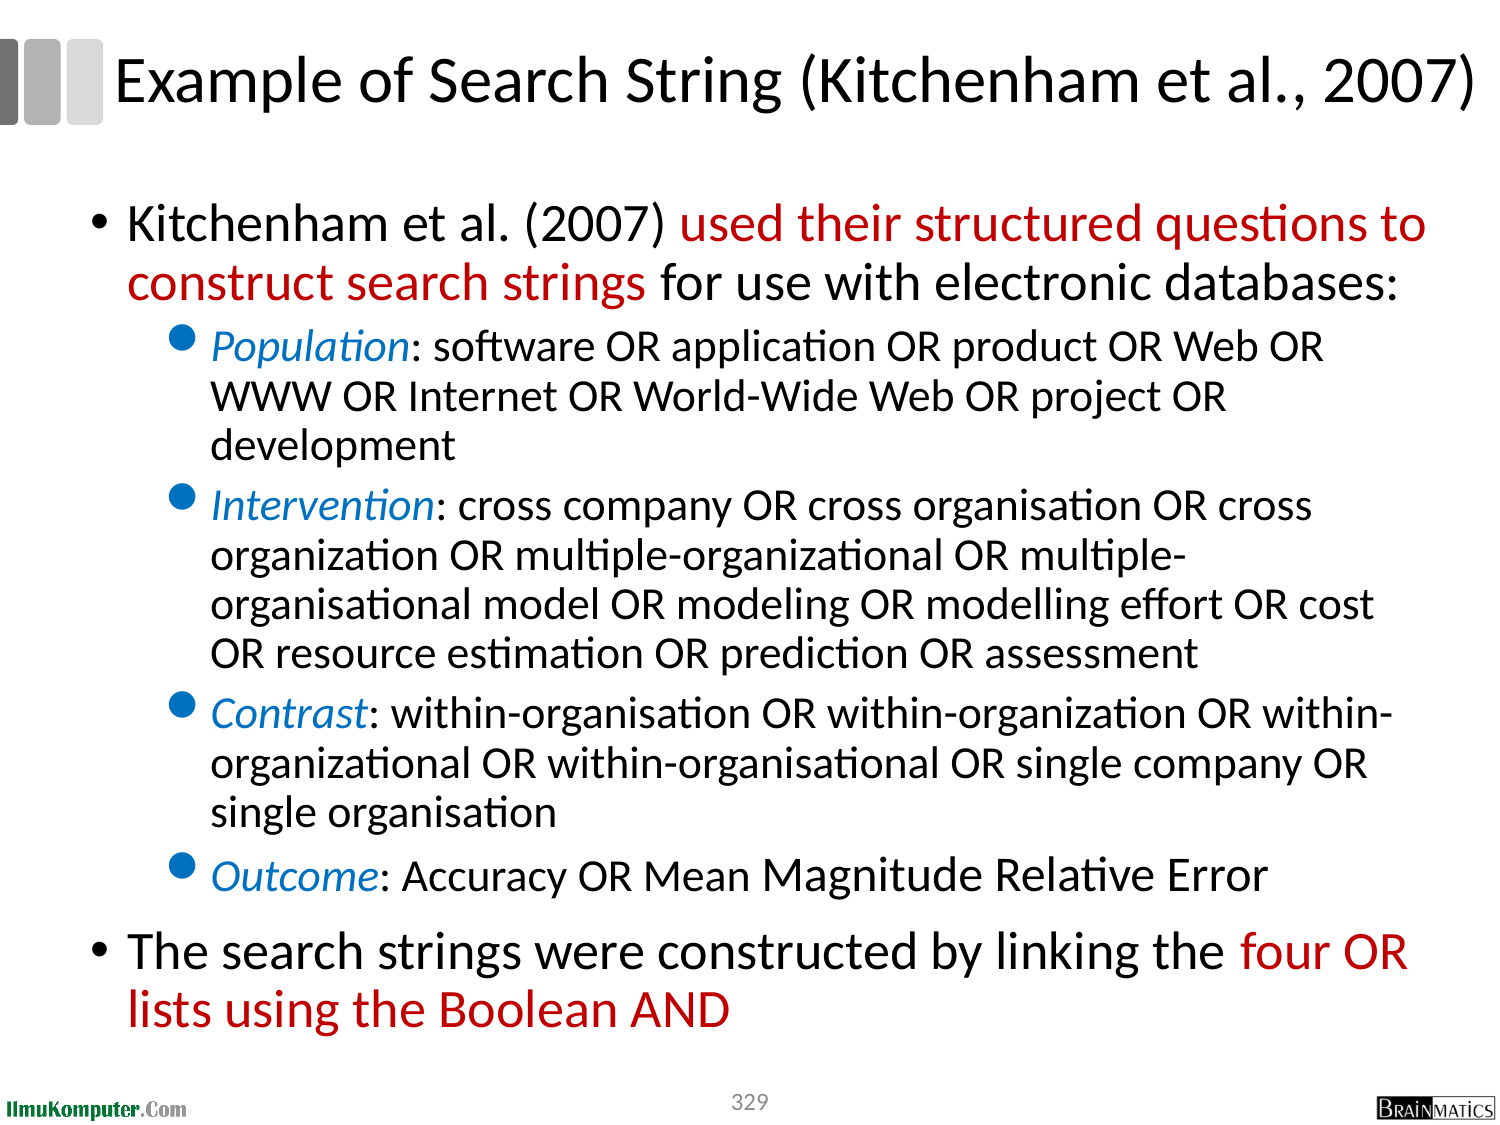

# Example of Search String (Kitchenham et al., 2007)
Kitchenham et al. (2007) used their structured questions to construct search strings for use with electronic databases:
Population: software OR application OR product OR Web OR WWW OR Internet OR World-Wide Web OR project OR development
Intervention: cross company OR cross organisation OR cross organization OR multiple-organizational OR multiple-organisational model OR modeling OR modelling effort OR cost OR resource estimation OR prediction OR assessment
Contrast: within-organisation OR within-organization OR within-organizational OR within-organisational OR single company OR single organisation
Outcome: Accuracy OR Mean Magnitude Relative Error
The search strings were constructed by linking the four OR lists using the Boolean AND
329